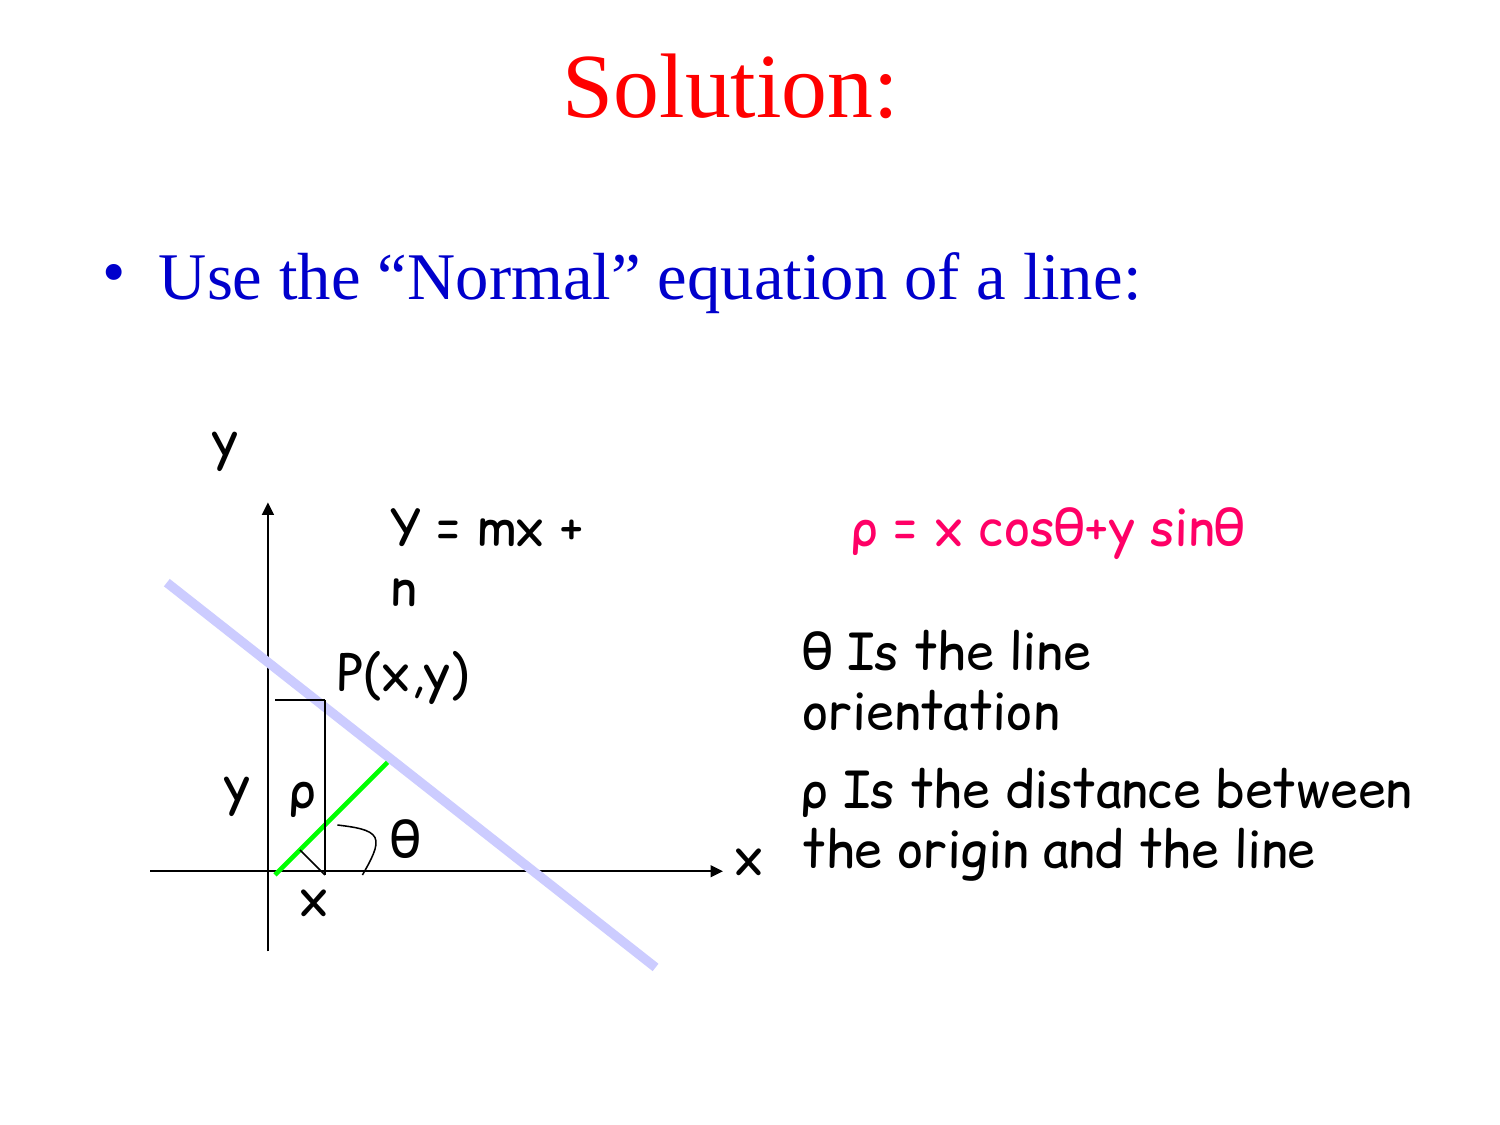

# Solution:
Use the “Normal” equation of a line:
y
x
Y = mx + n
ρ = x cosθ+y sinθ
θ Is the line orientation
P(x,y)
y
x
ρ
ρ Is the distance between
the origin and the line
θ